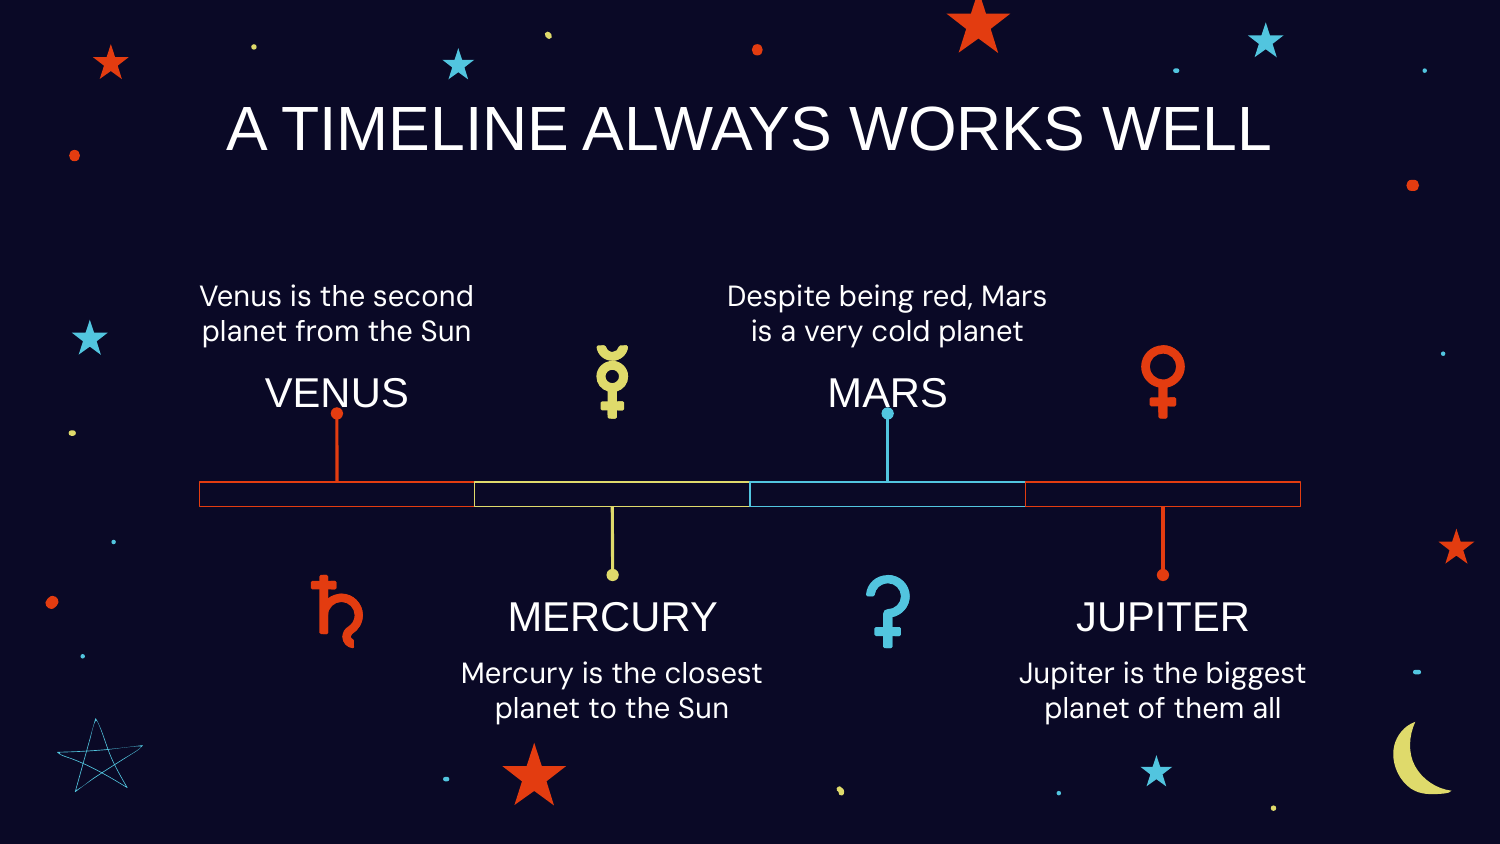

# A TIMELINE ALWAYS WORKS WELL
Venus is the second planet from the Sun
Despite being red, Mars is a very cold planet

VENUS
MARS

MERCURY
JUPITER

Mercury is the closest planet to the Sun
Jupiter is the biggest planet of them all